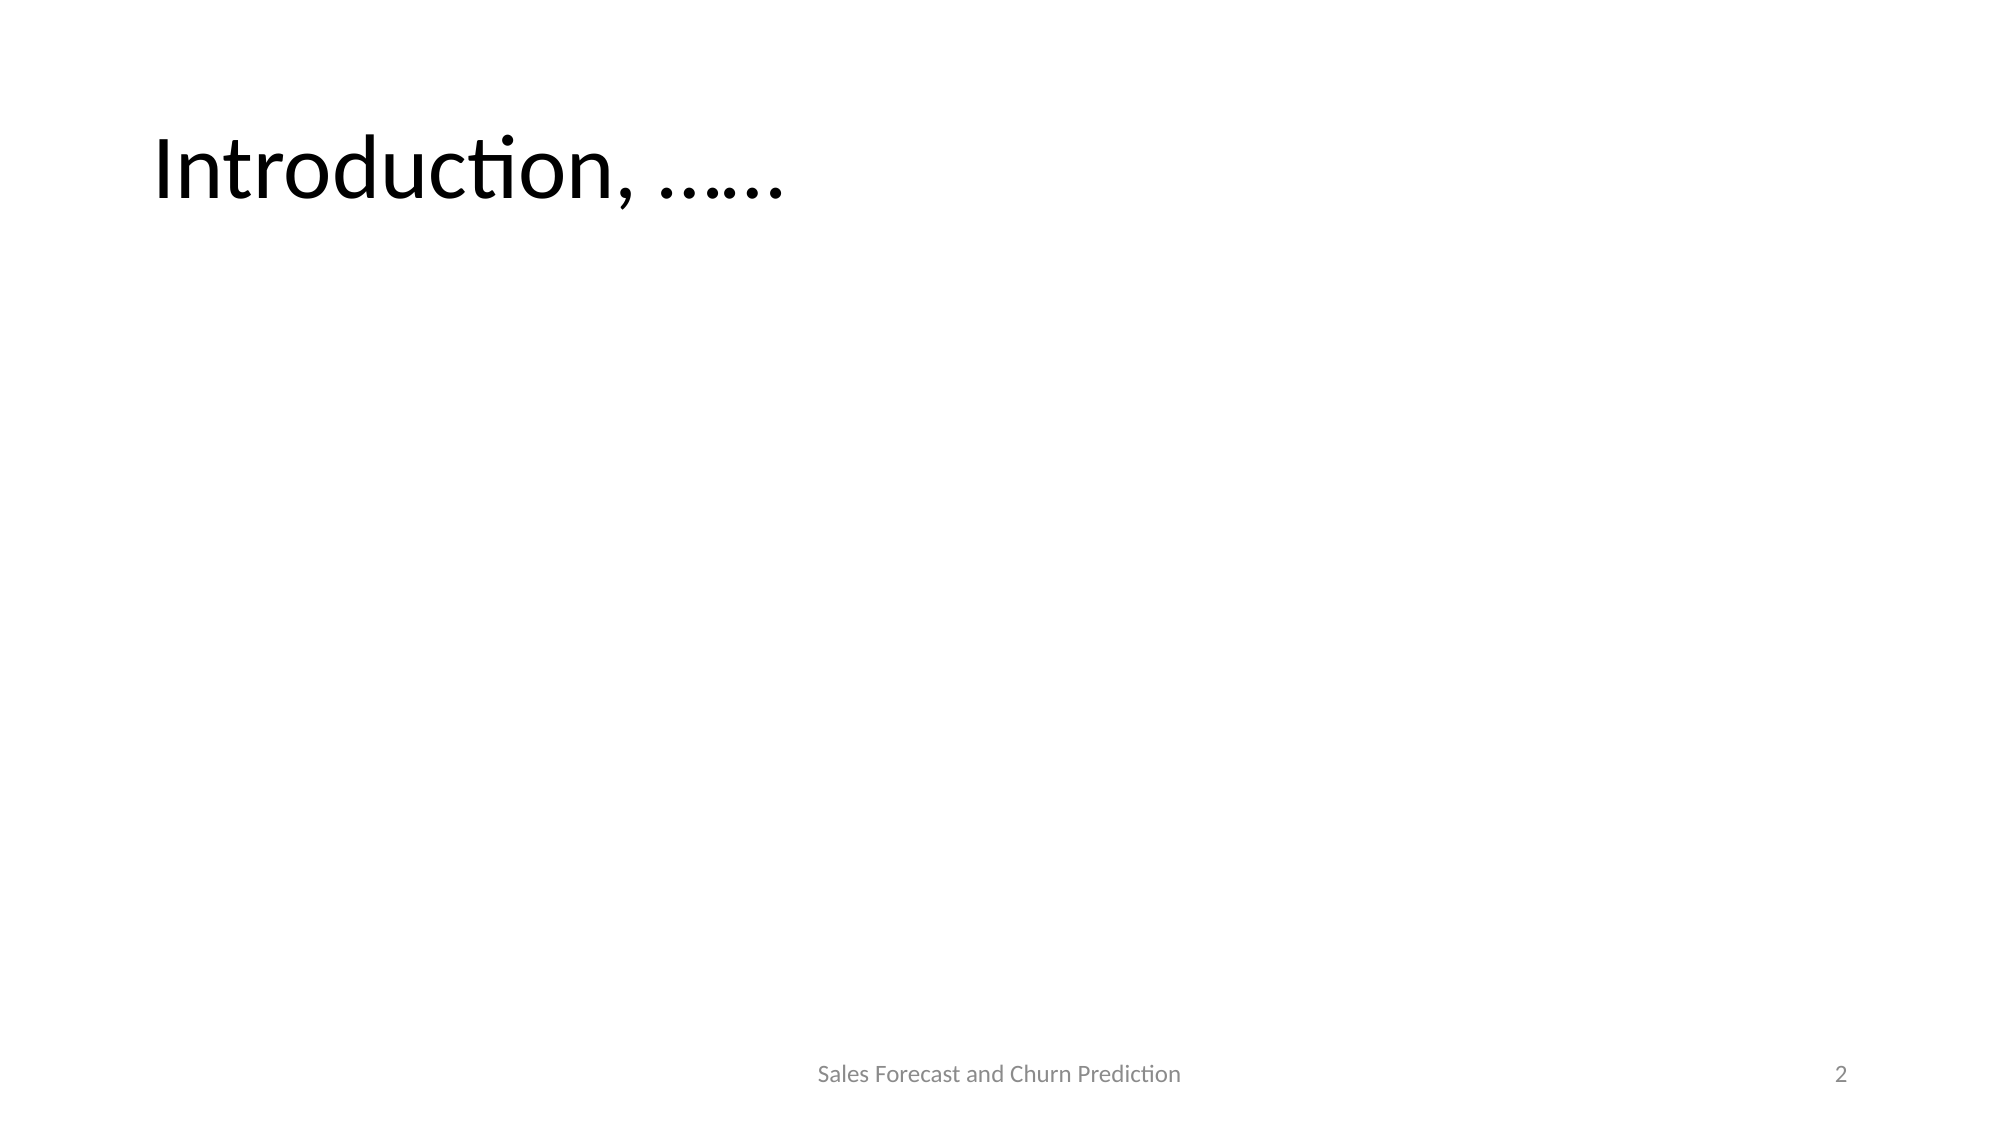

# Introduction, ……

Sales Forecast and Churn Prediction
2